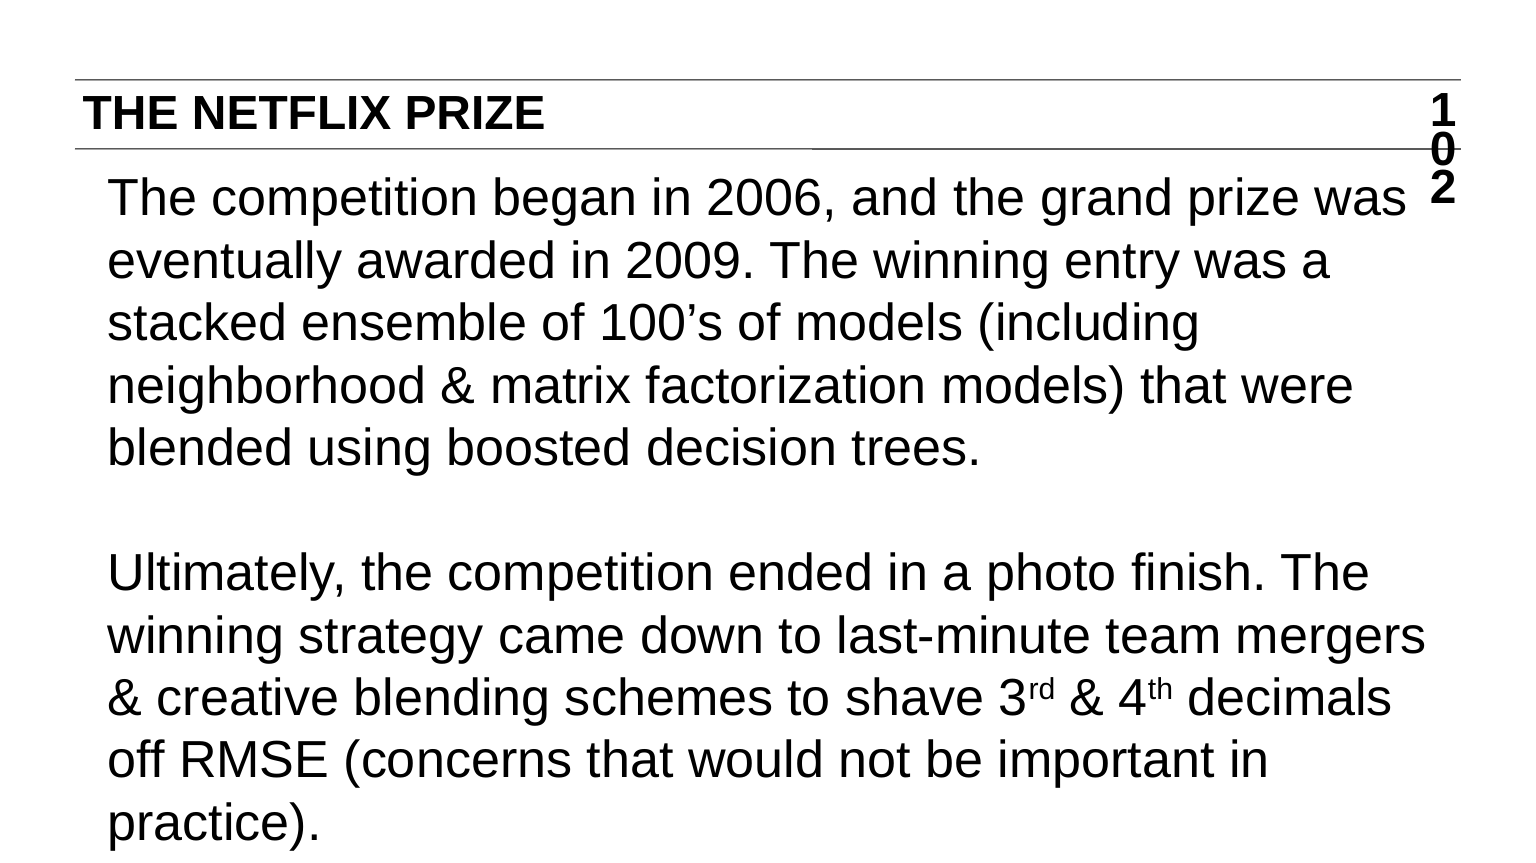

The netflix prize
102
The competition began in 2006, and the grand prize was eventually awarded in 2009. The winning entry was a stacked ensemble of 100’s of models (including neighborhood & matrix factorization models) that were blended using boosted decision trees.

Ultimately, the competition ended in a photo finish. The winning strategy came down to last-minute team mergers & creative blending schemes to shave 3rd & 4th decimals off RMSE (concerns that would not be important in practice).